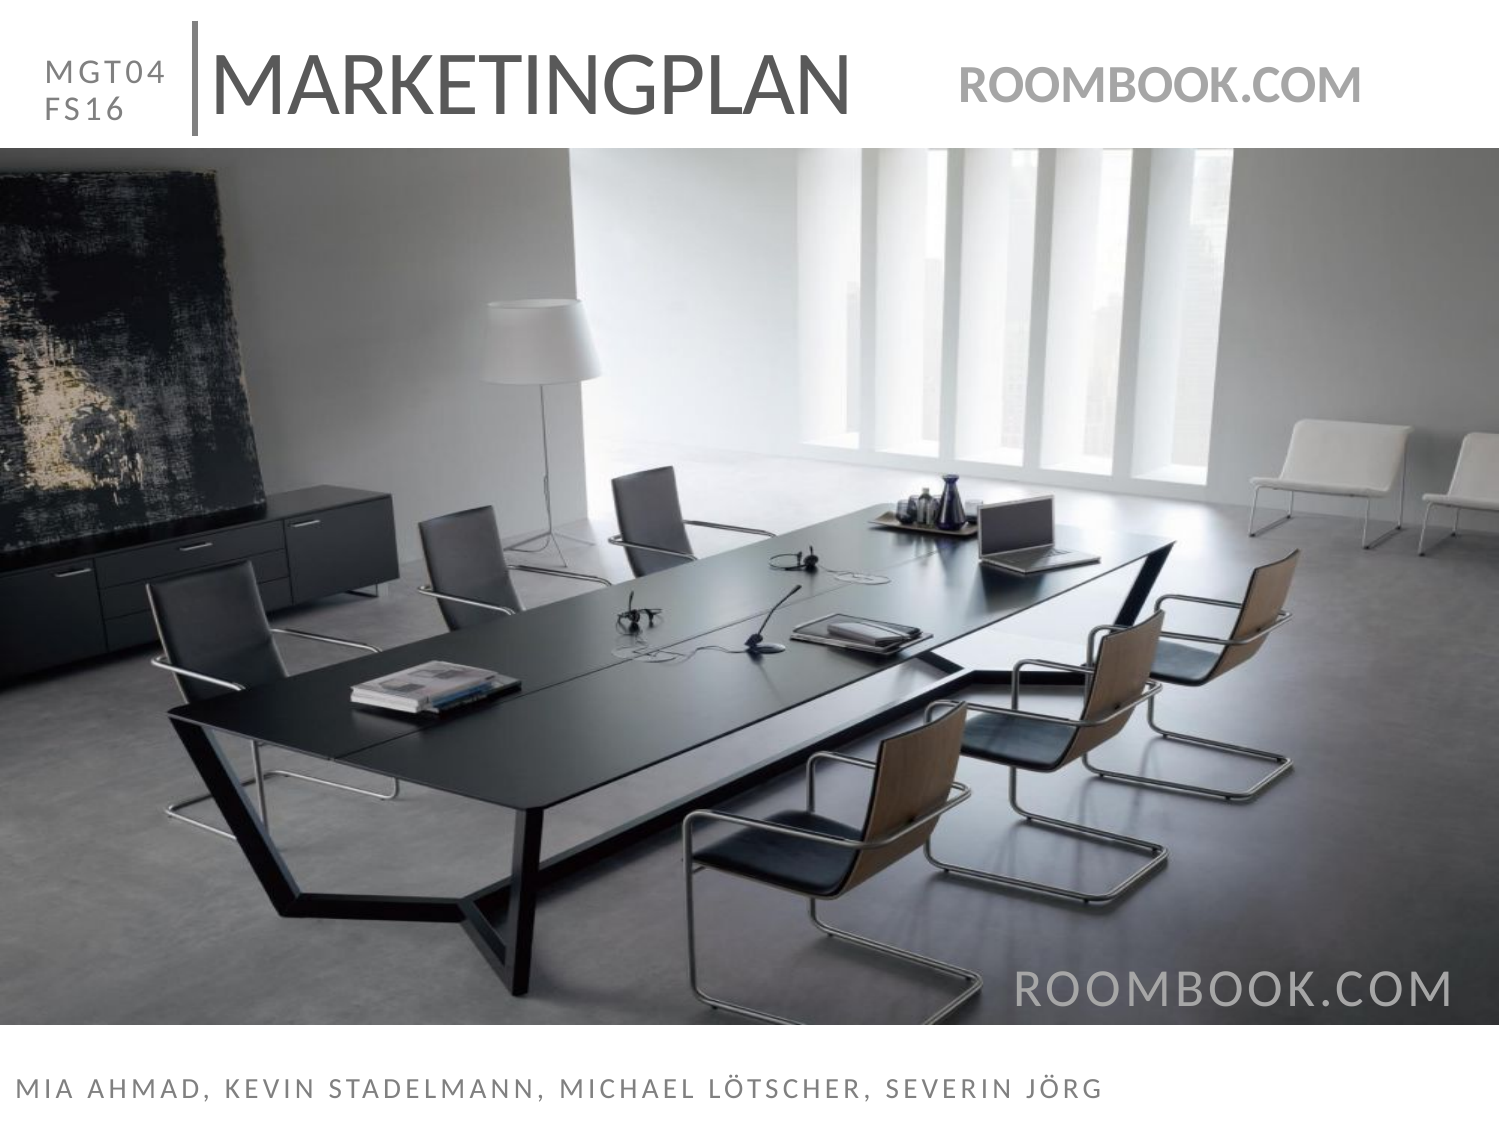

# Marketingplan
MGT04
FS16
ROOMBOOK.COM
Mia Ahmad, Kevin Stadelmann, Michael Lötscher, Severin Jörg